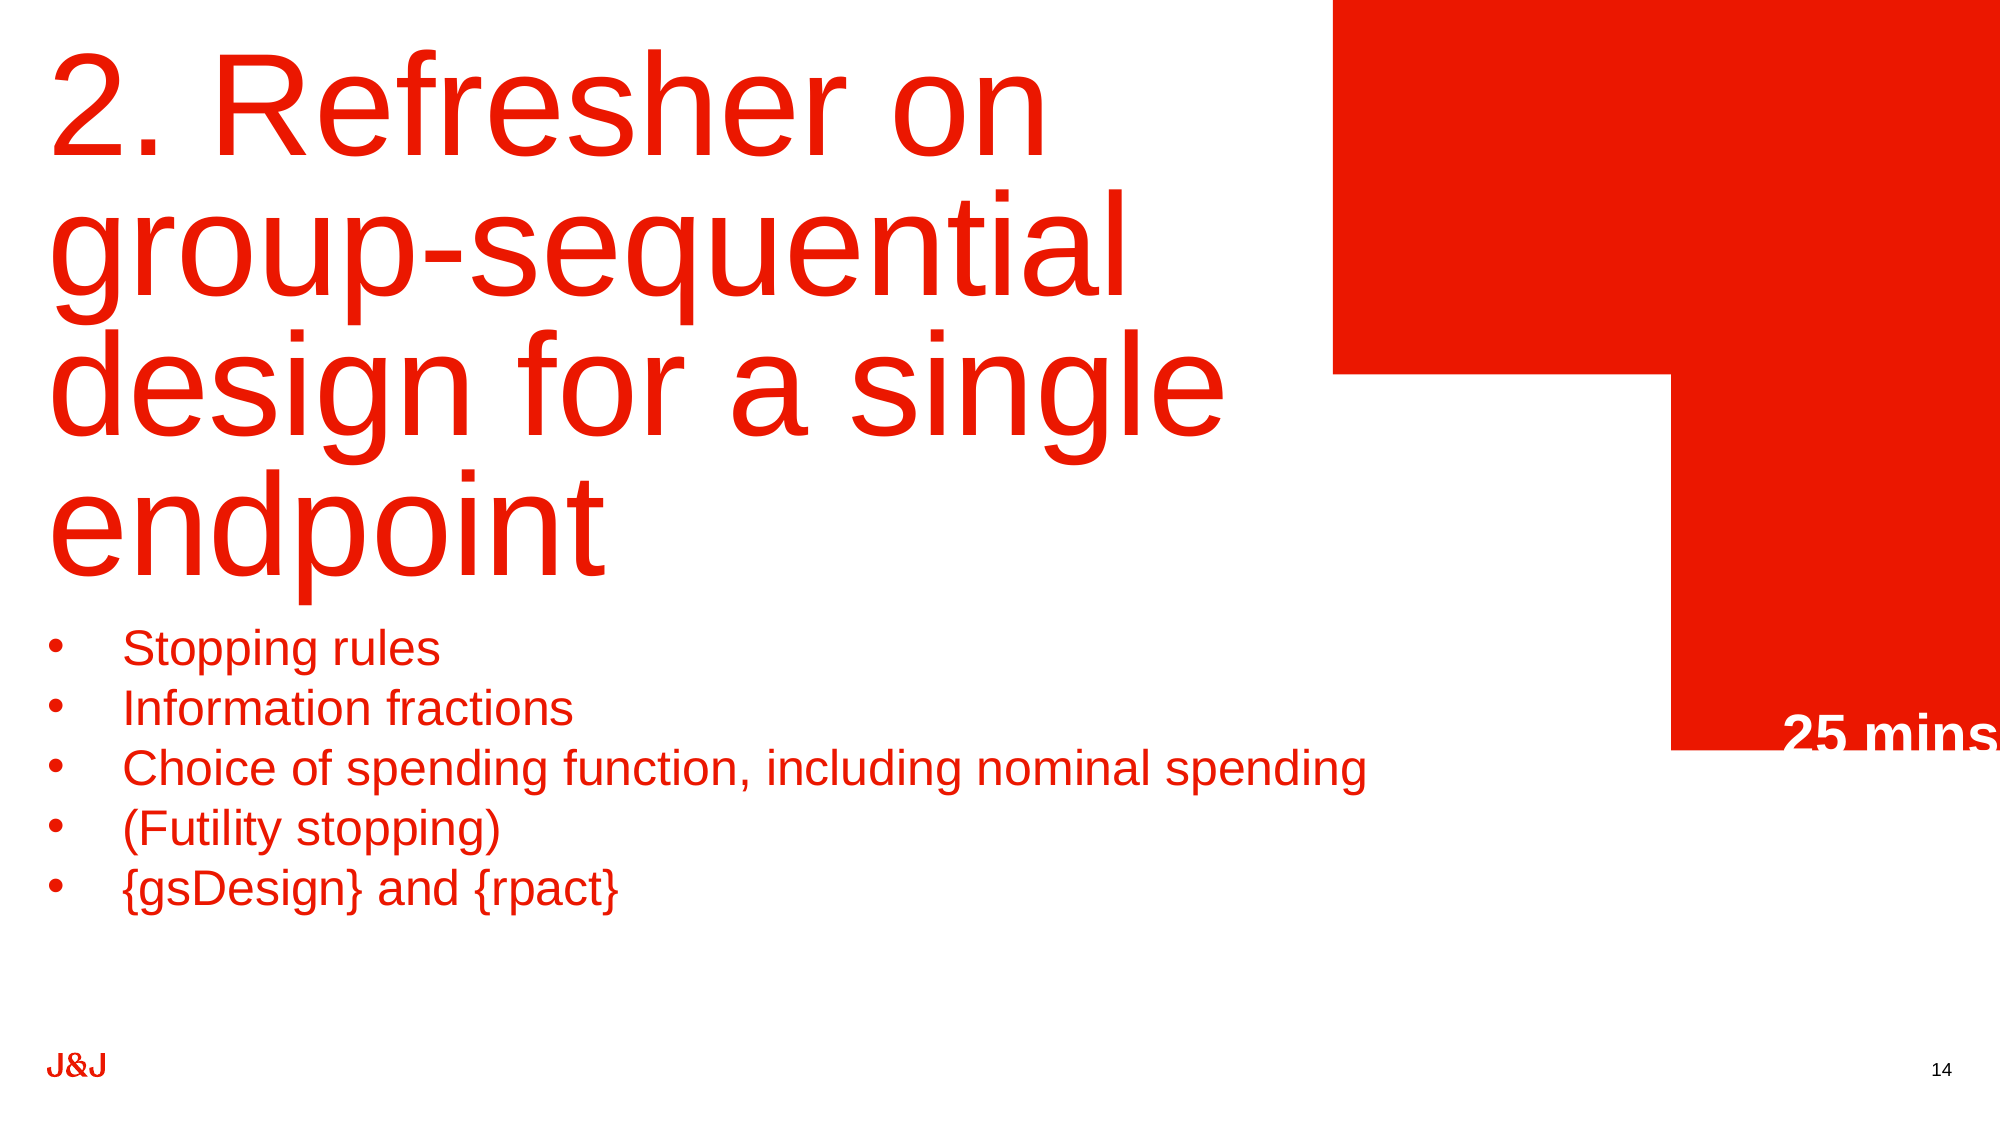

# 2. Refresher on group-sequential design for a single endpoint
Stopping rules
Information fractions
Choice of spending function, including nominal spending
(Futility stopping)
{gsDesign} and {rpact}
25 mins
14